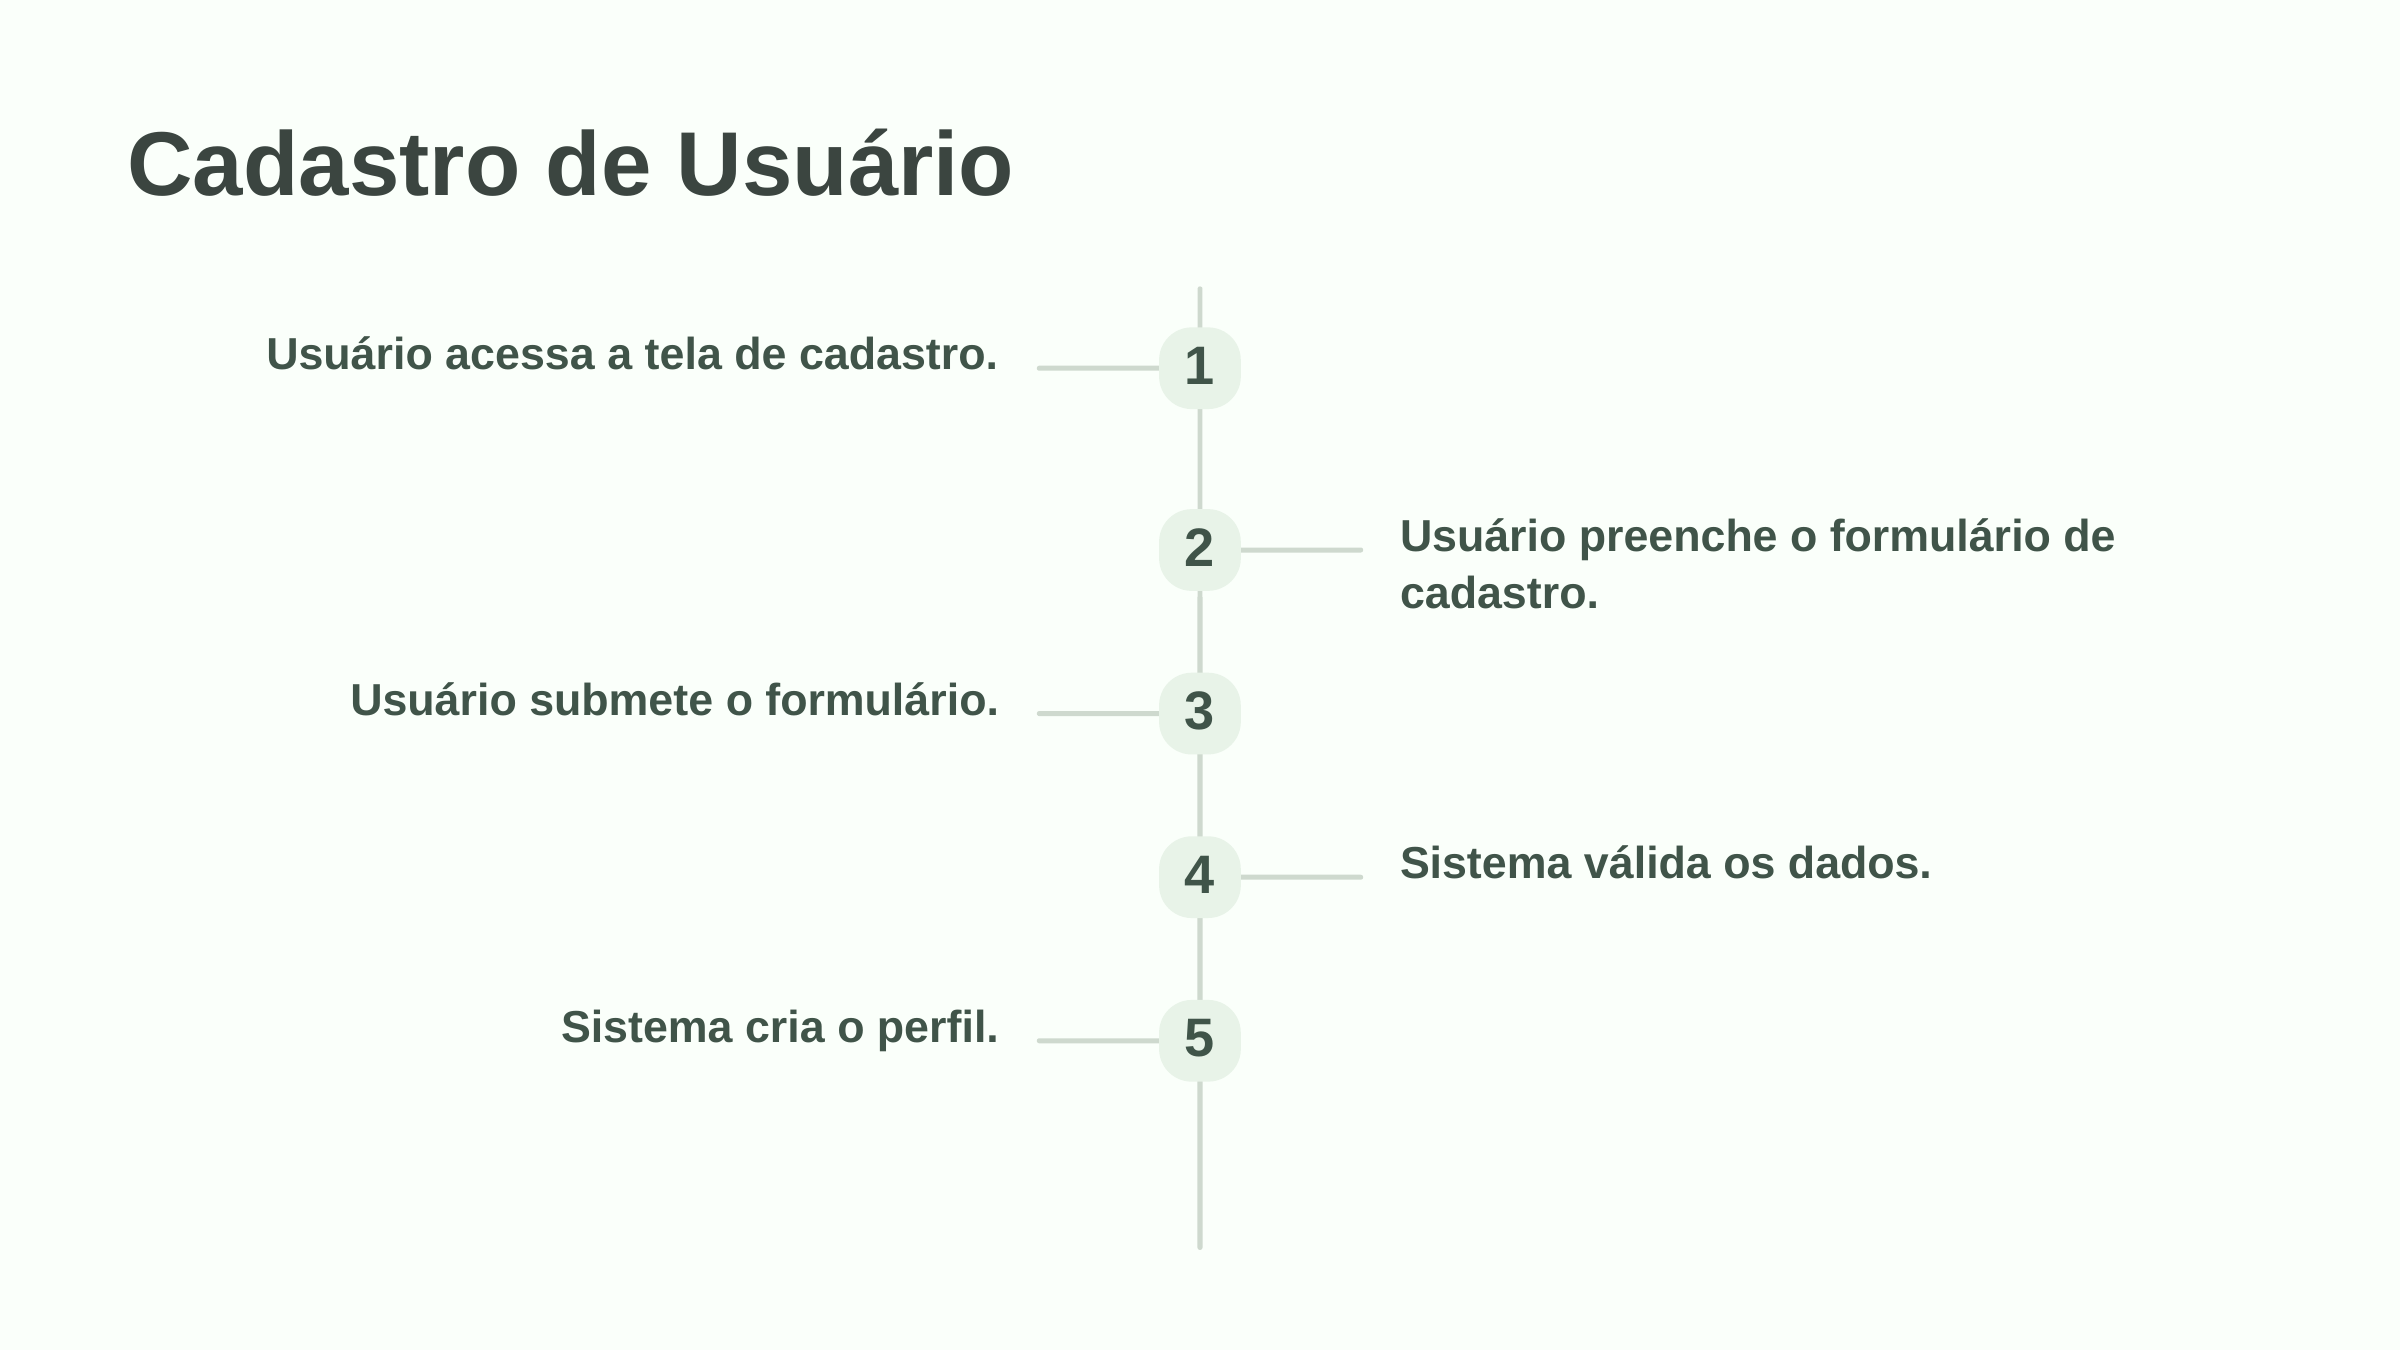

Cadastro de Usuário

Usuário acessa a tela de cadastro.

1

Usuário preenche o formulário de cadastro.

2

Usuário submete o formulário.

3

Sistema válida os dados.

4

Sistema cria o perfil.

5